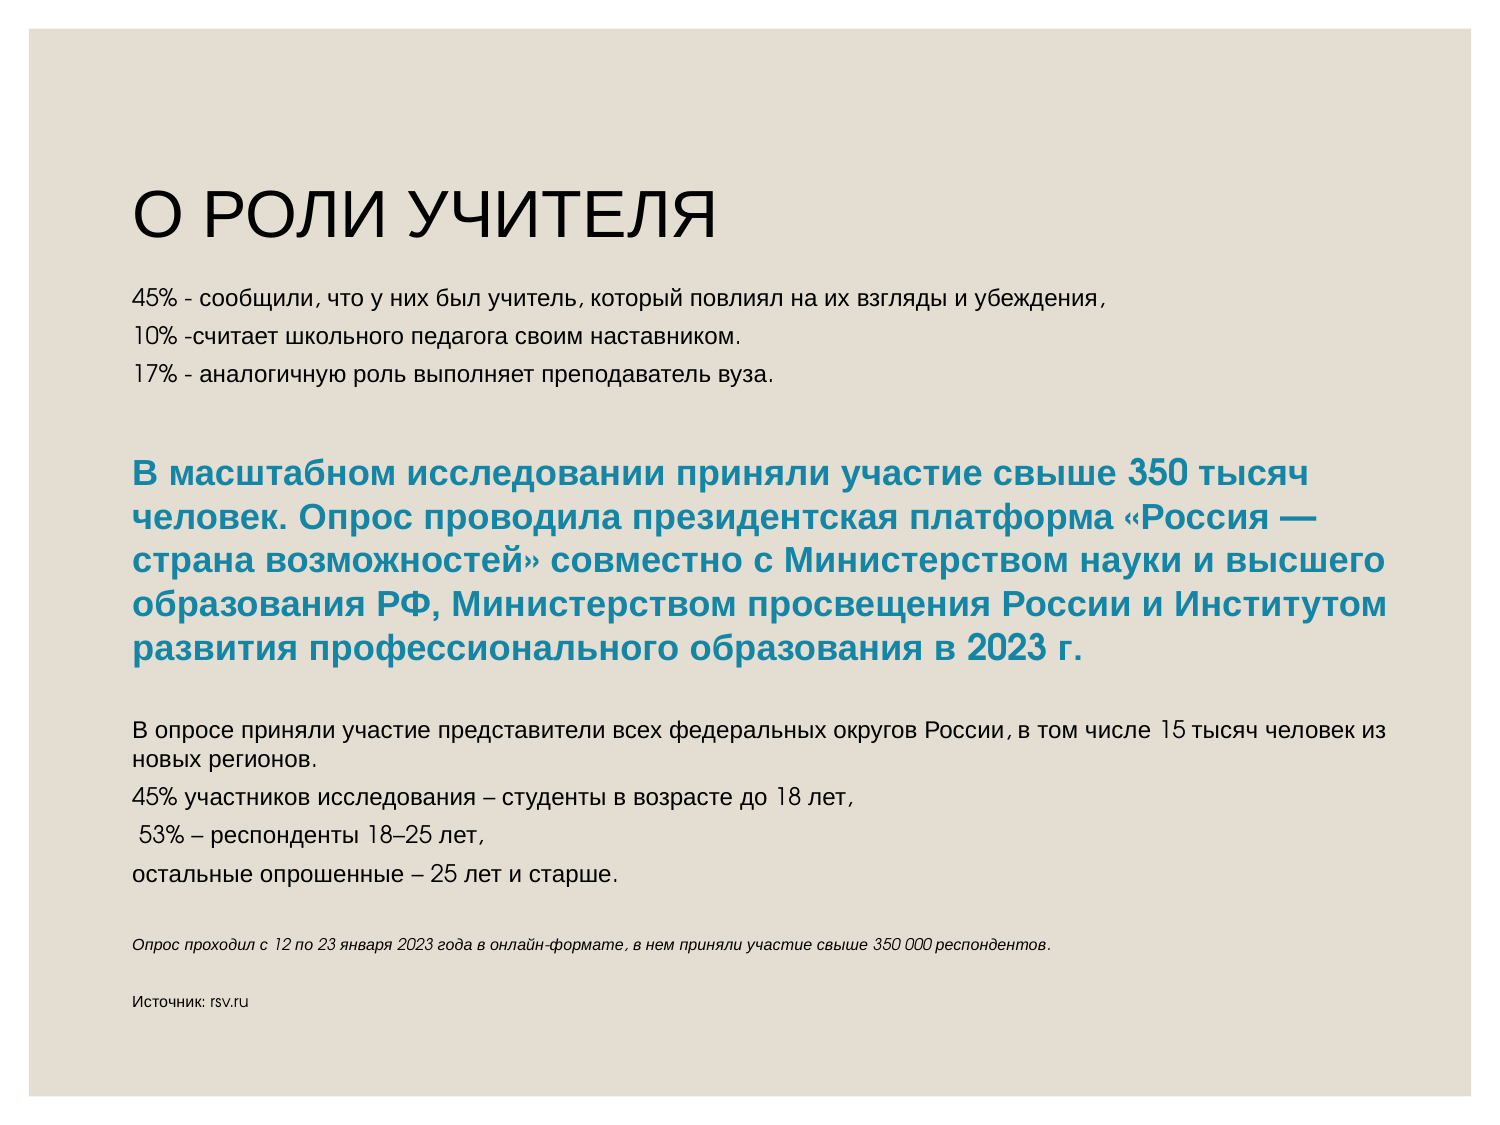

# О РОЛИ УЧИТЕЛЯ
45% - сообщили, что у них был учитель, который повлиял на их взгляды и убеждения,
10% -считает школьного педагога своим наставником.
17% - аналогичную роль выполняет преподаватель вуза.

В масштабном исследовании приняли участие свыше 350 тысяч человек. Опрос проводила президентская платформа «Россия — страна возможностей» совместно с Министерством науки и высшего образования РФ, Министерством просвещения России и Институтом развития профессионального образования в 2023 г.

В опросе приняли участие представители всех федеральных округов России, в том числе 15 тысяч человек из новых регионов.
45% участников исследования – студенты в возрасте до 18 лет,
 53% – респонденты 18–25 лет,
остальные опрошенные – 25 лет и старше.

Опрос проходил с 12 по 23 января 2023 года в онлайн-формате, в нем приняли участие свыше 350 000 респондентов.

Источник: rsv.ru